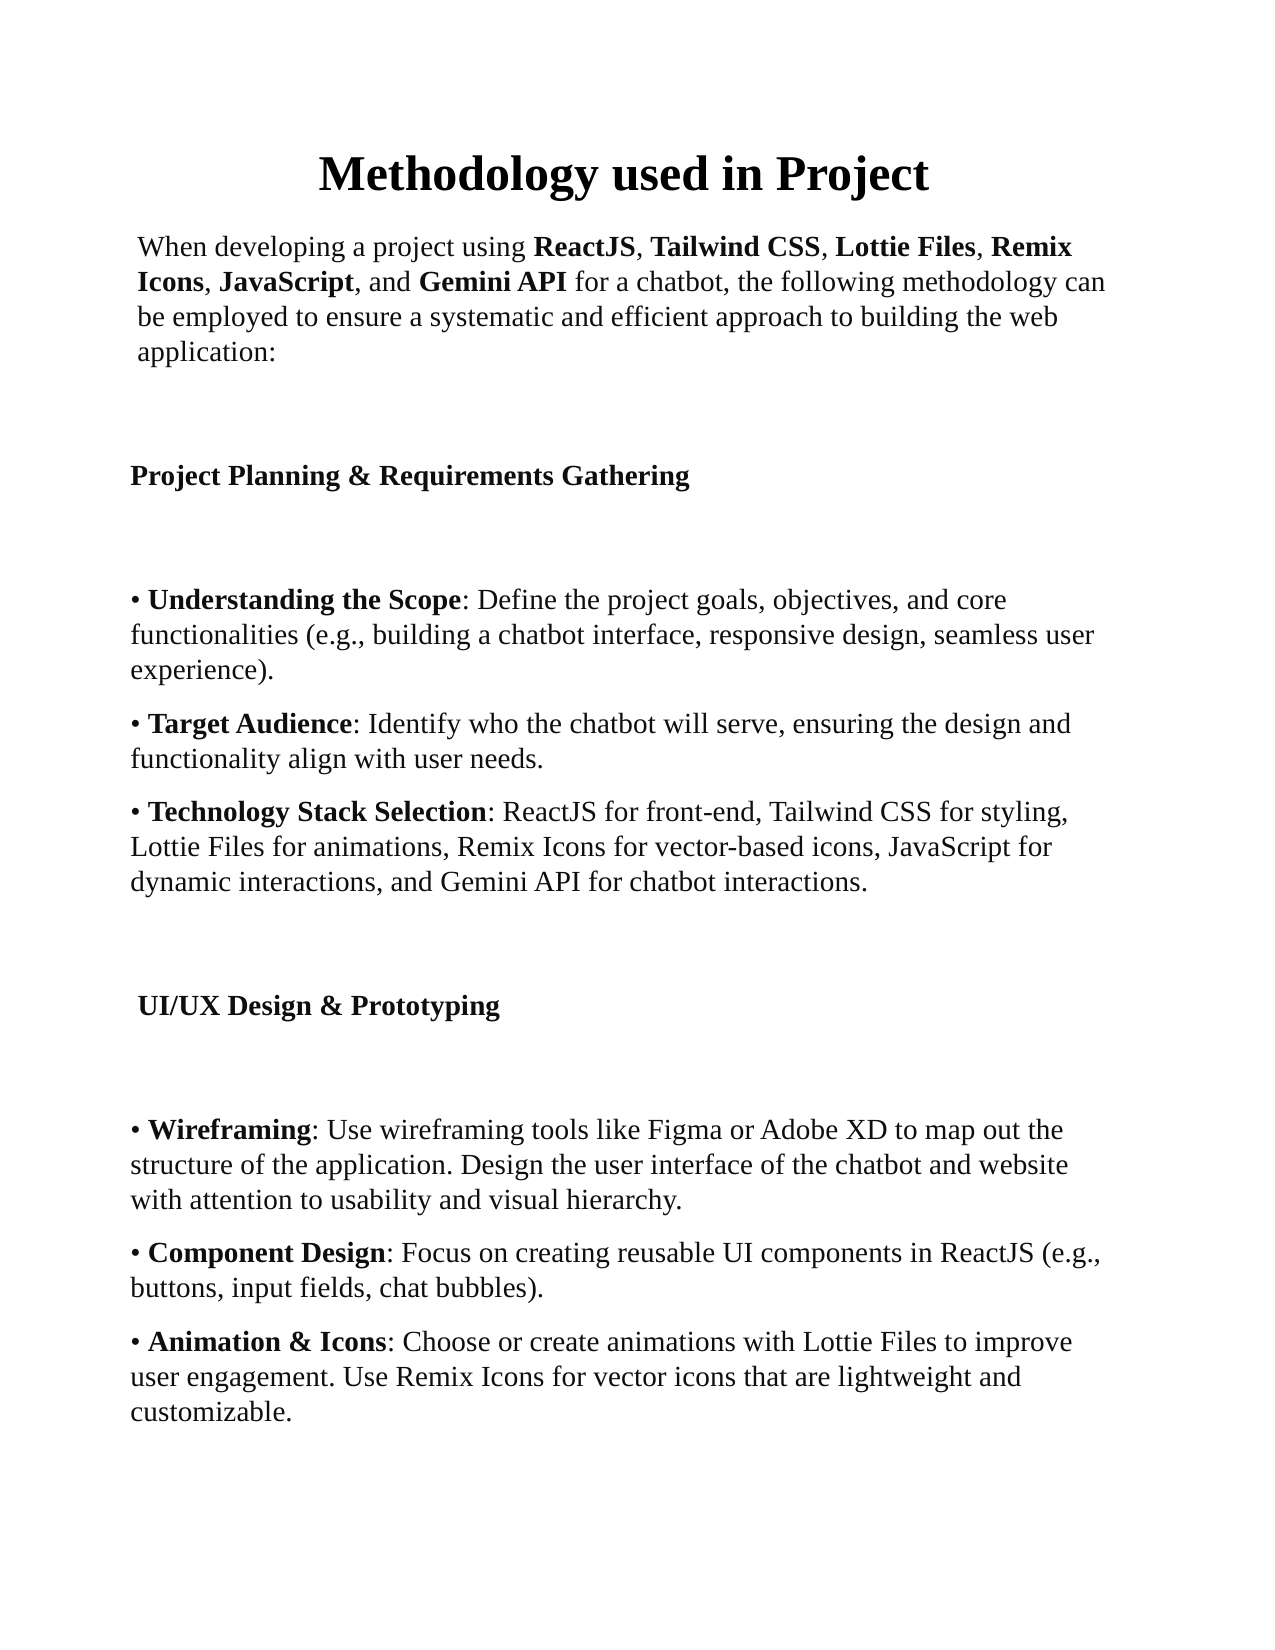

# Methodology used in Project
When developing a project using ReactJS, Tailwind CSS, Lottie Files, Remix Icons, JavaScript, and Gemini API for a chatbot, the following methodology can be employed to ensure a systematic and efficient approach to building the web application:
Project Planning & Requirements Gathering

• Understanding the Scope: Define the project goals, objectives, and core functionalities (e.g., building a chatbot interface, responsive design, seamless user experience).
• Target Audience: Identify who the chatbot will serve, ensuring the design and functionality align with user needs.
• Technology Stack Selection: ReactJS for front-end, Tailwind CSS for styling, Lottie Files for animations, Remix Icons for vector-based icons, JavaScript for dynamic interactions, and Gemini API for chatbot interactions.

 UI/UX Design & Prototyping

• Wireframing: Use wireframing tools like Figma or Adobe XD to map out the structure of the application. Design the user interface of the chatbot and website with attention to usability and visual hierarchy.
• Component Design: Focus on creating reusable UI components in ReactJS (e.g., buttons, input fields, chat bubbles).
• Animation & Icons: Choose or create animations with Lottie Files to improve user engagement. Use Remix Icons for vector icons that are lightweight and customizable.